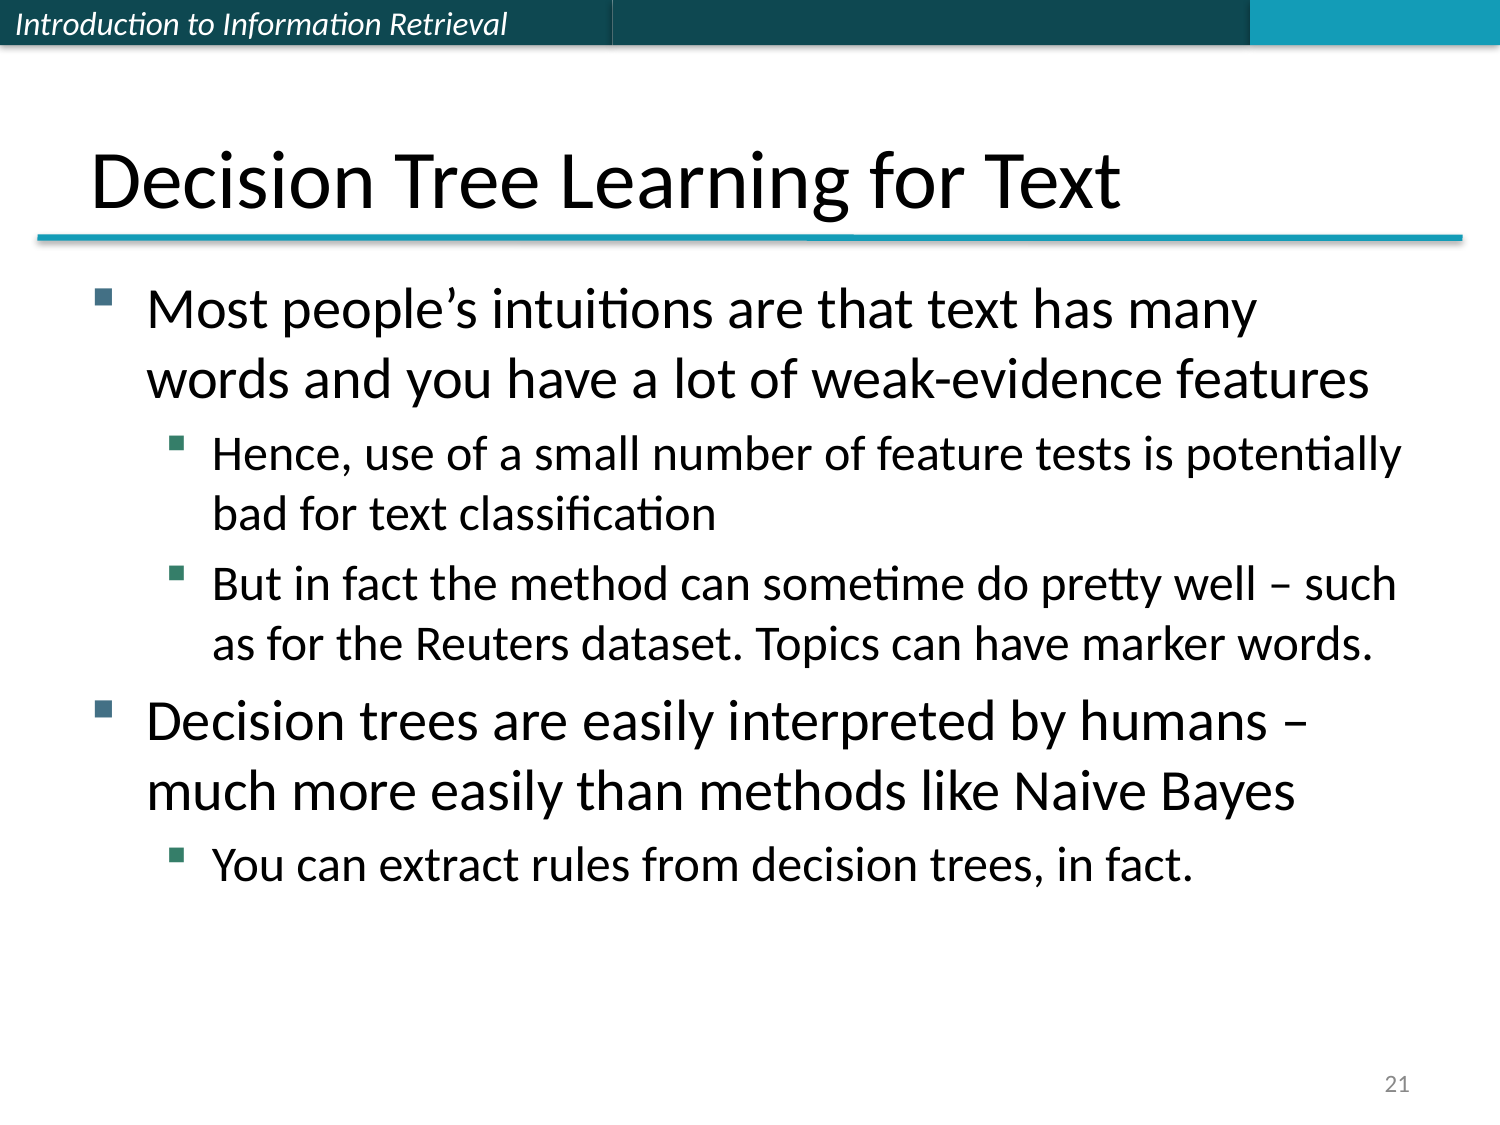

# Decision Tree Learning for Text
Most people’s intuitions are that text has many words and you have a lot of weak-evidence features
Hence, use of a small number of feature tests is potentially bad for text classification
But in fact the method can sometime do pretty well – such as for the Reuters dataset. Topics can have marker words.
Decision trees are easily interpreted by humans – much more easily than methods like Naive Bayes
You can extract rules from decision trees, in fact.
21